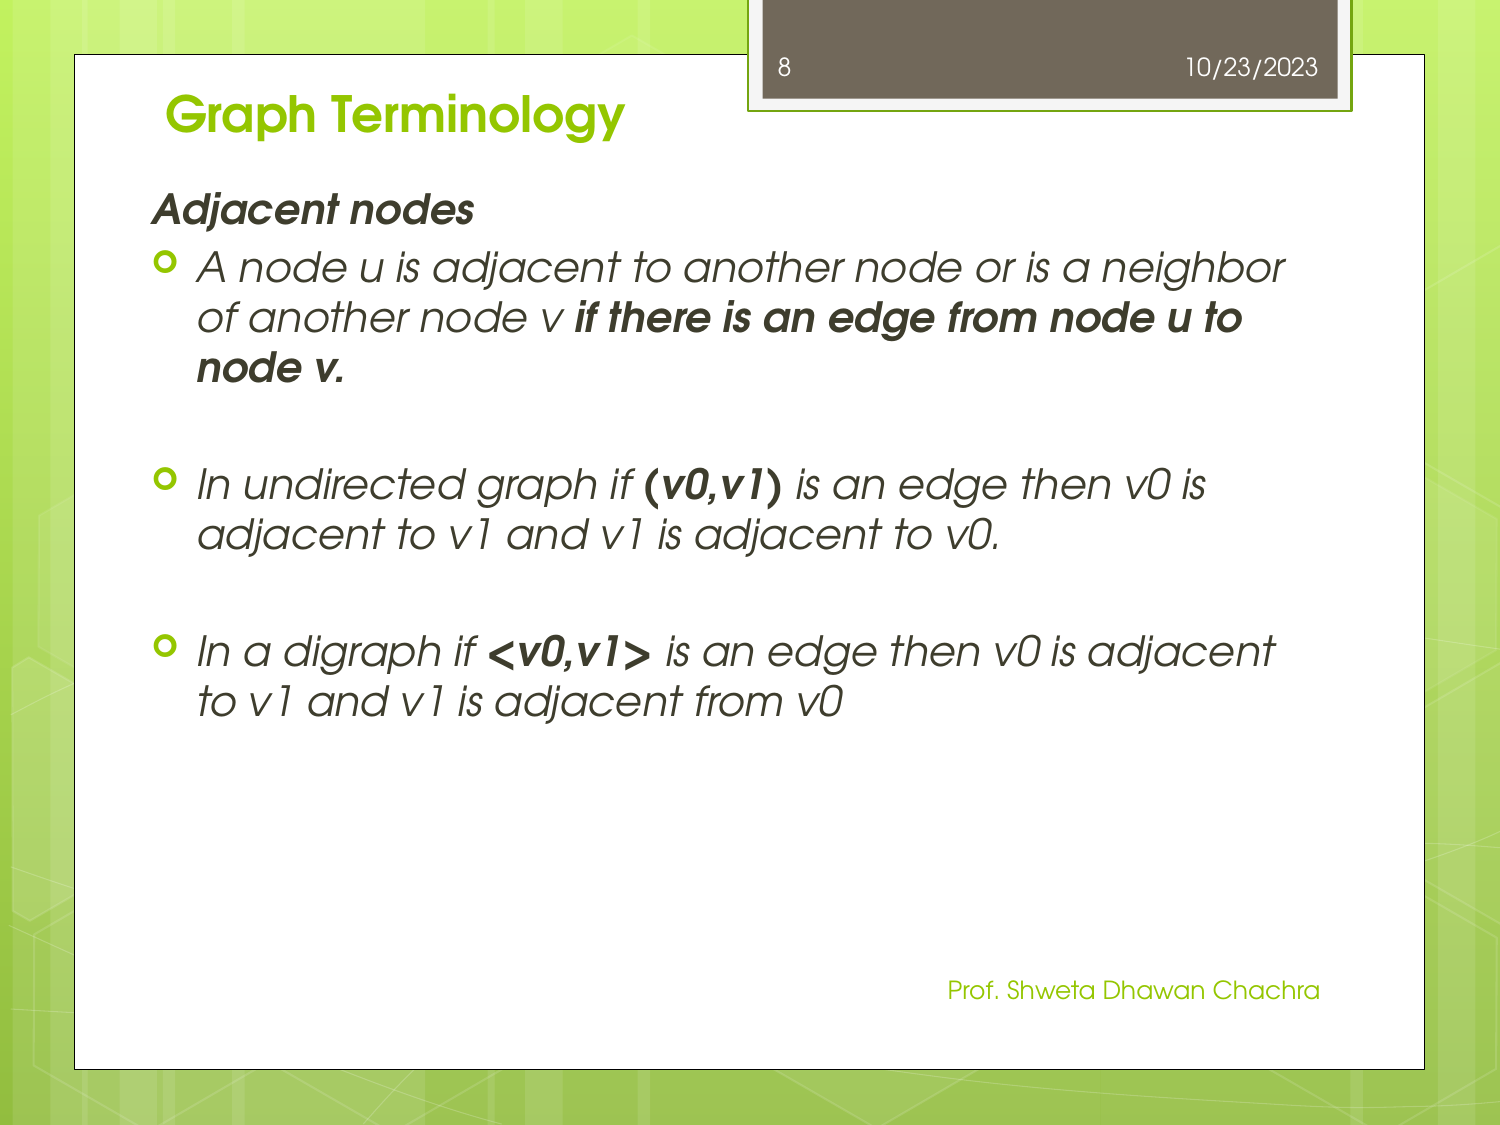

8
10/23/2023
# Graph Terminology
Adjacent nodes
A node u is adjacent to another node or is a neighbor of another node v if there is an edge from node u to node v.

In undirected graph if (v0,v1) is an edge then v0 is adjacent to v1 and v1 is adjacent to v0.

In a digraph if <v0,v1> is an edge then v0 is adjacent to v1 and v1 is adjacent from v0

Prof. Shweta Dhawan Chachra